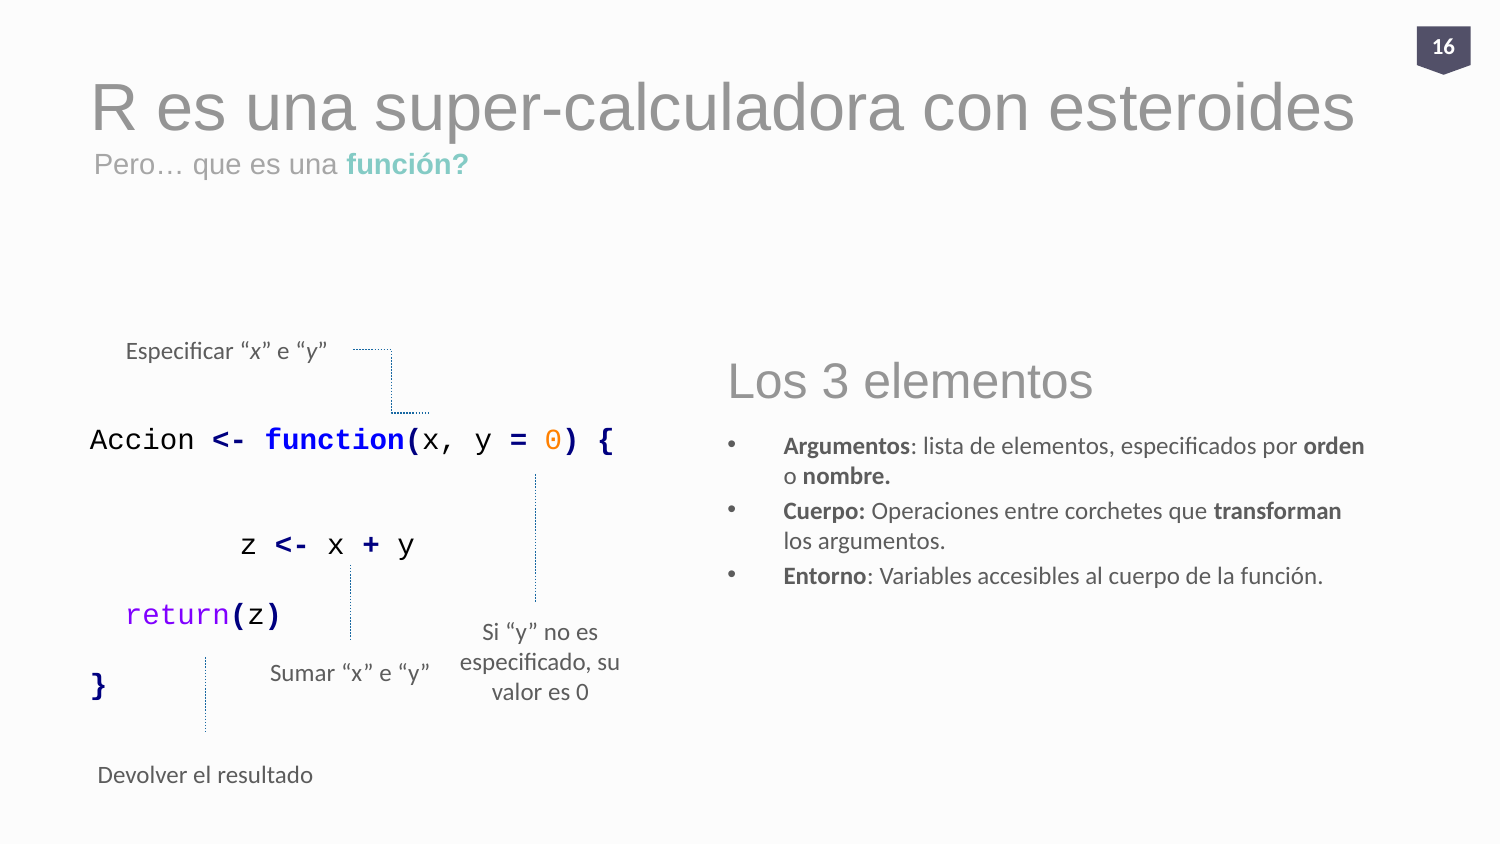

16
# R es una super-calculadora con esteroides
Pero… que es una función?
Especificar “x” e “y”
Los 3 elementos
Accion <- function(x, y = 0) {

	z <- x + y
  return(z)

}
Argumentos: lista de elementos, especificados por orden o nombre.
Cuerpo: Operaciones entre corchetes que transforman los argumentos.
Entorno: Variables accesibles al cuerpo de la función.
Si “y” no es especificado, su valor es 0
Sumar “x” e “y”
Devolver el resultado